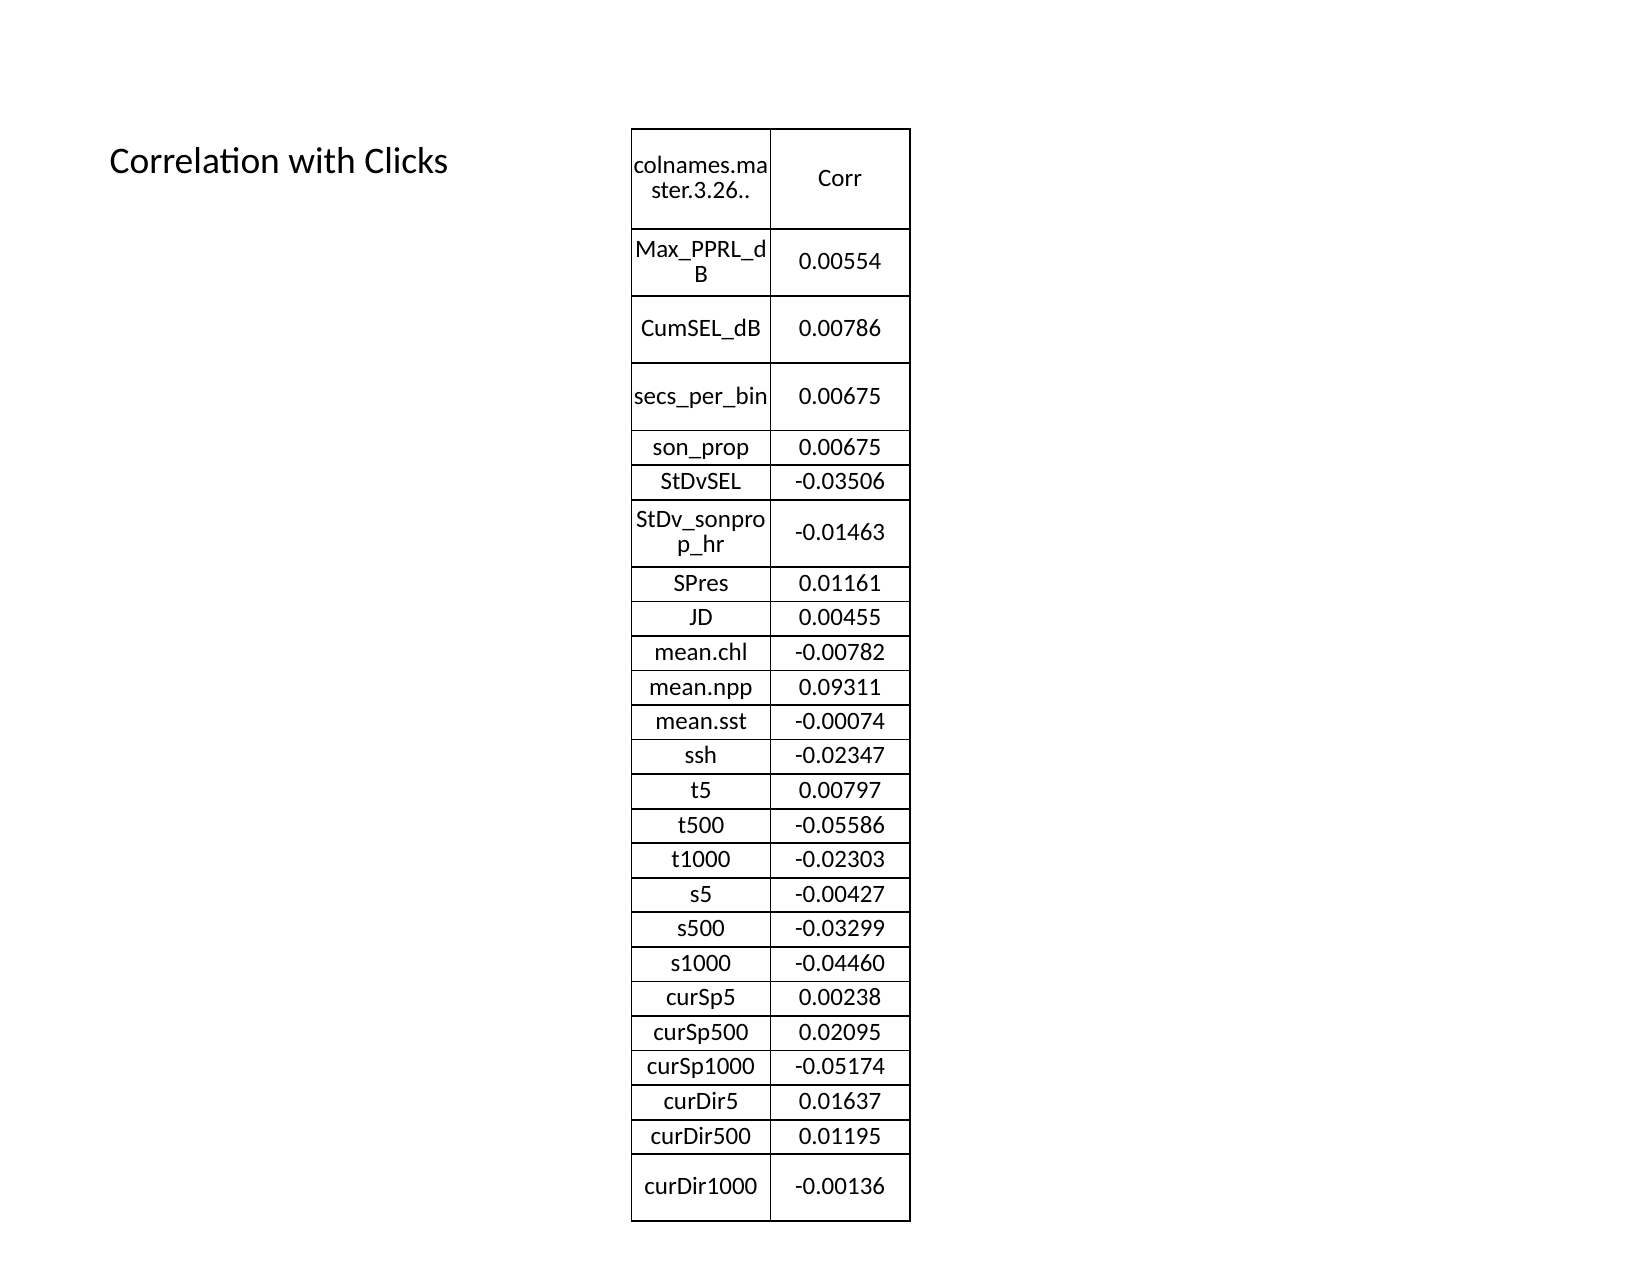

Correlation with Clicks
| colnames.master.3.26.. | Corr |
| --- | --- |
| Max\_PPRL\_dB | 0.00554 |
| CumSEL\_dB | 0.00786 |
| secs\_per\_bin | 0.00675 |
| son\_prop | 0.00675 |
| StDvSEL | -0.03506 |
| StDv\_sonprop\_hr | -0.01463 |
| SPres | 0.01161 |
| JD | 0.00455 |
| mean.chl | -0.00782 |
| mean.npp | 0.09311 |
| mean.sst | -0.00074 |
| ssh | -0.02347 |
| t5 | 0.00797 |
| t500 | -0.05586 |
| t1000 | -0.02303 |
| s5 | -0.00427 |
| s500 | -0.03299 |
| s1000 | -0.04460 |
| curSp5 | 0.00238 |
| curSp500 | 0.02095 |
| curSp1000 | -0.05174 |
| curDir5 | 0.01637 |
| curDir500 | 0.01195 |
| curDir1000 | -0.00136 |